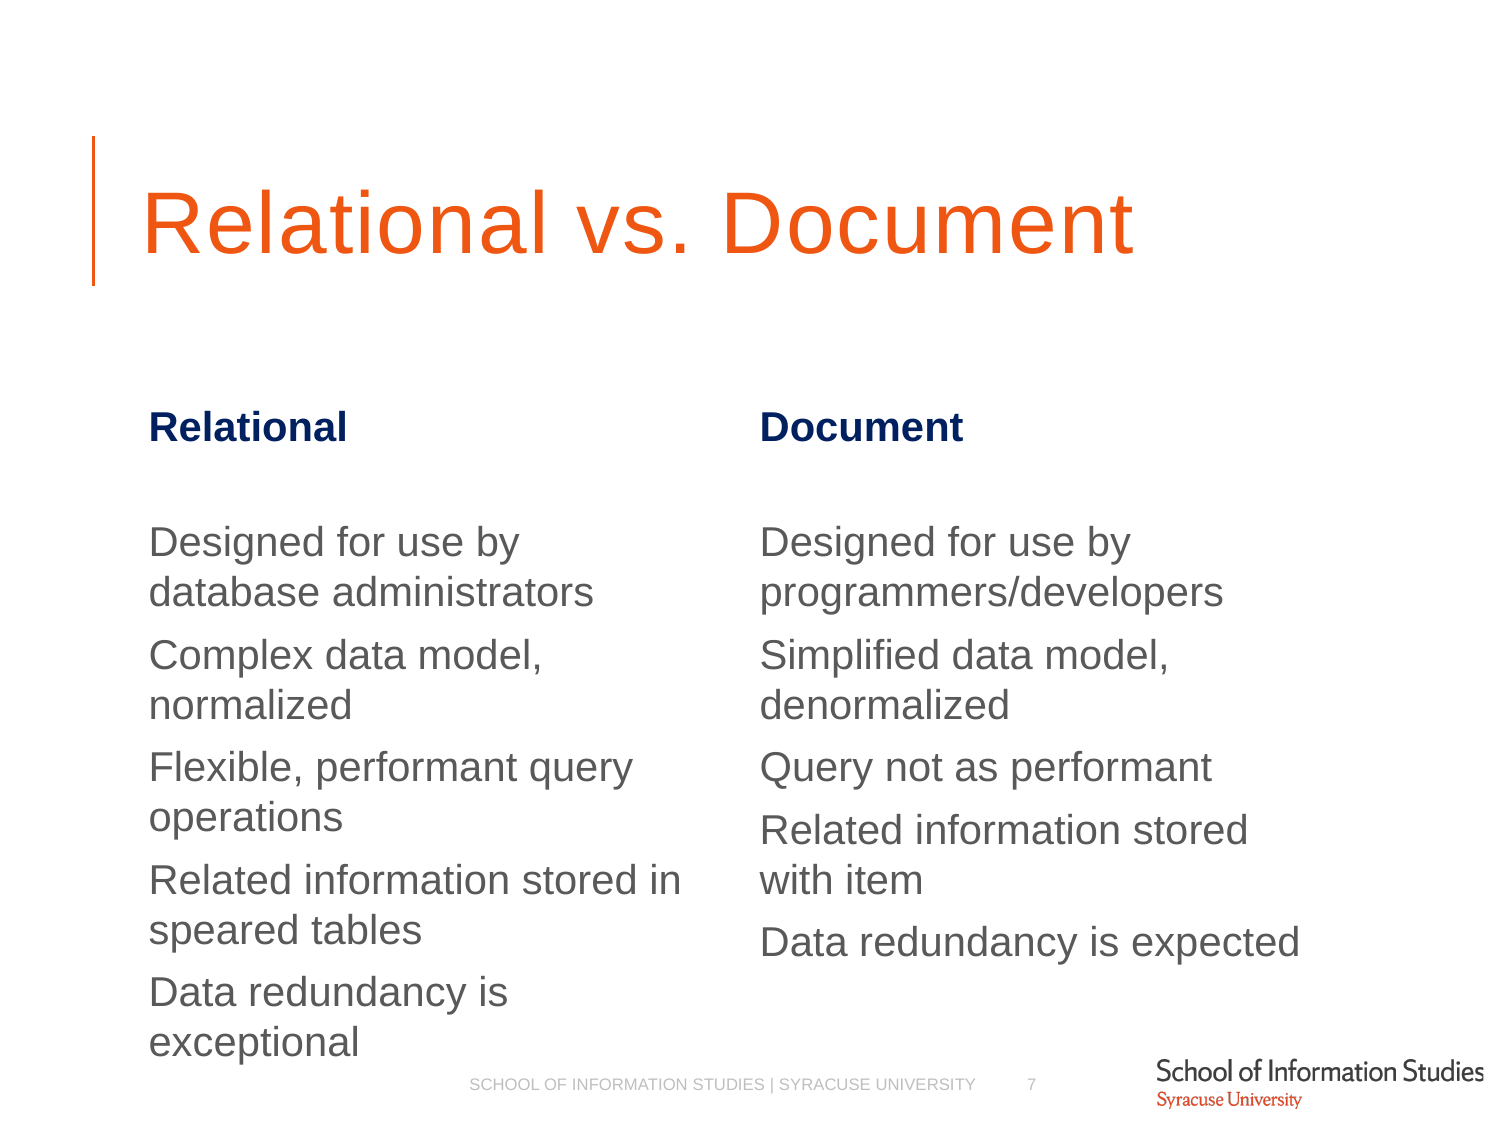

# Relational vs. Document
Relational
Document
Designed for use by database administrators
Complex data model, normalized
Flexible, performant query operations
Related information stored in speared tables
Data redundancy is exceptional
Designed for use by programmers/developers
Simplified data model, denormalized
Query not as performant
Related information stored with item
Data redundancy is expected
School of Information Studies | Syracuse University
7